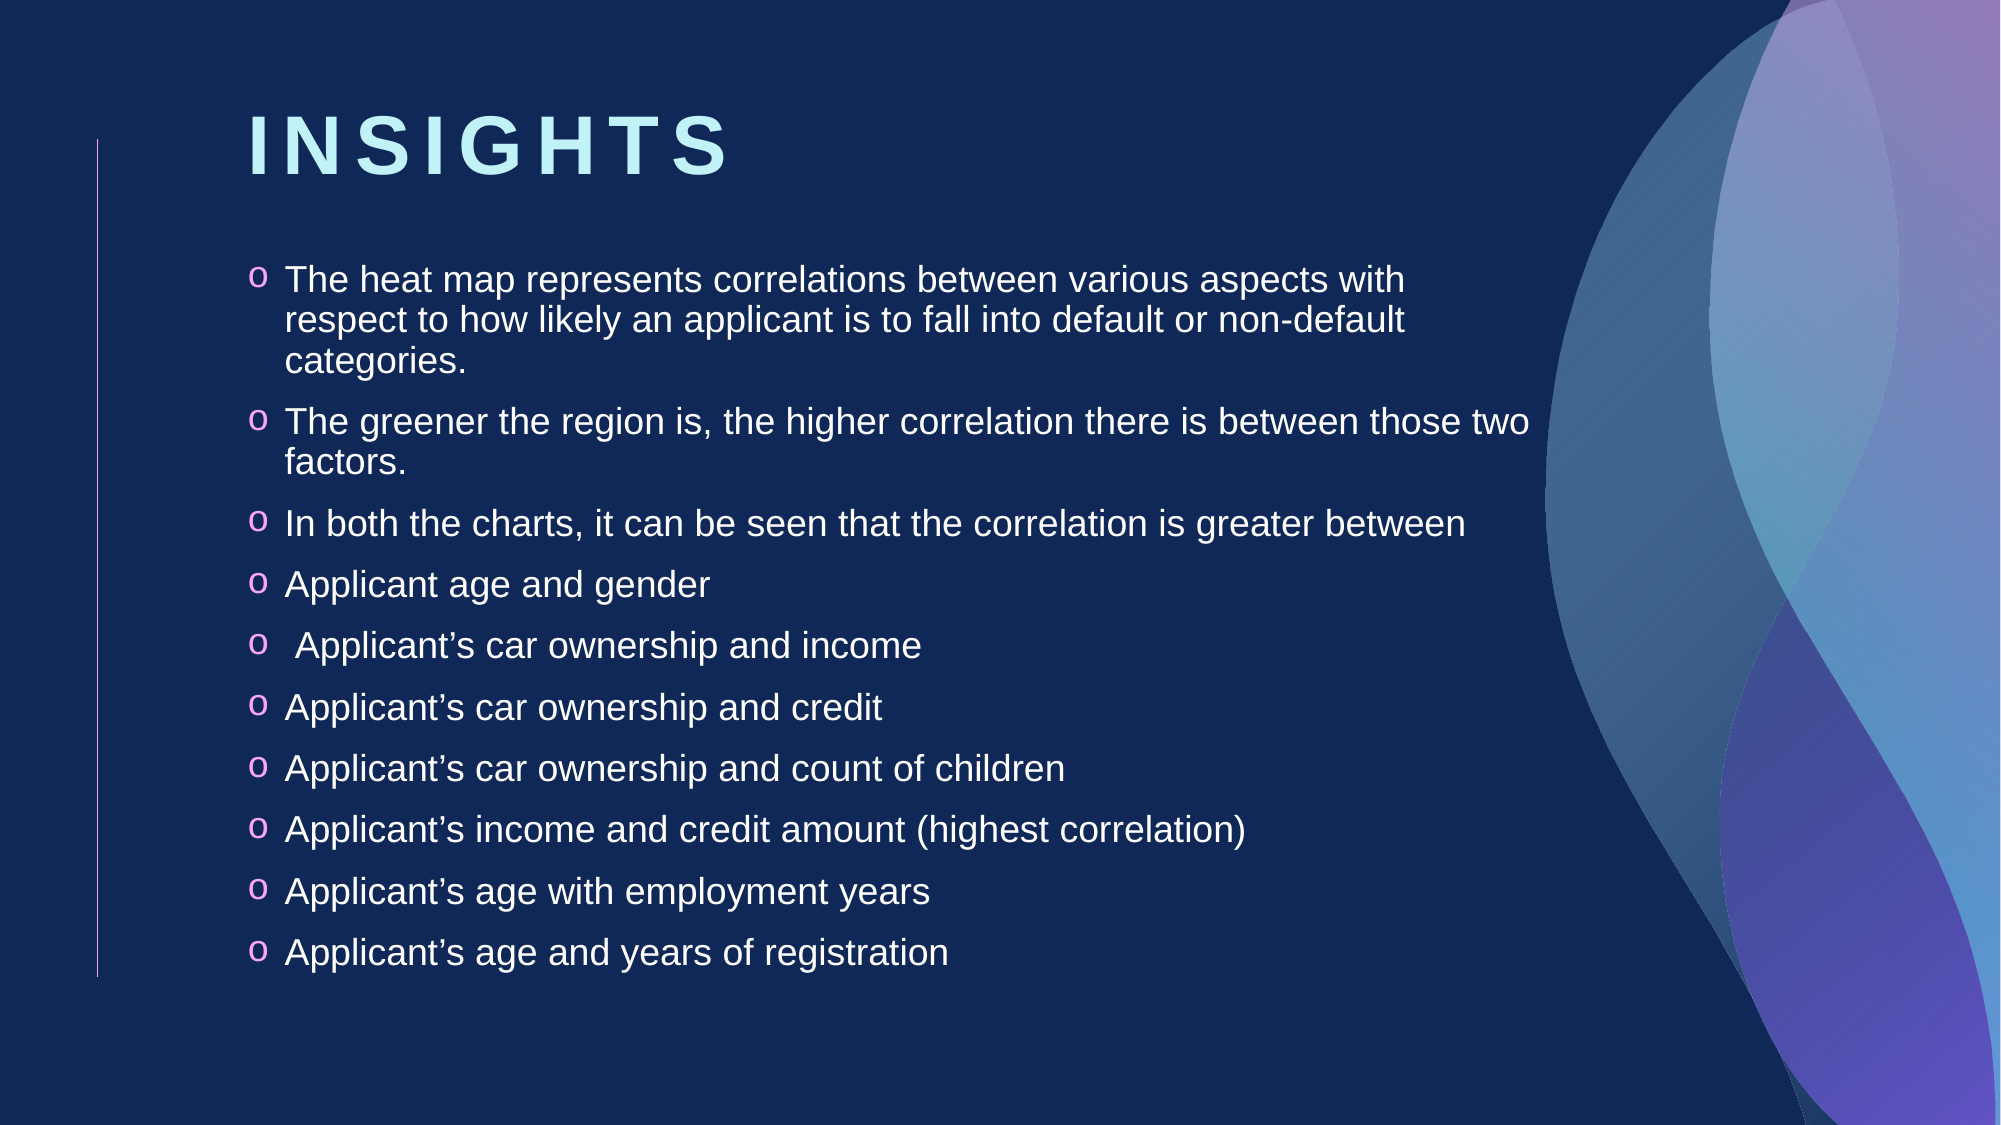

# INSIGHTS
The heat map represents correlations between various aspects with respect to how likely an applicant is to fall into default or non-default categories.
The greener the region is, the higher correlation there is between those two factors.
In both the charts, it can be seen that the correlation is greater between
Applicant age and gender
 Applicant’s car ownership and income
Applicant’s car ownership and credit
Applicant’s car ownership and count of children
Applicant’s income and credit amount (highest correlation)
Applicant’s age with employment years
Applicant’s age and years of registration